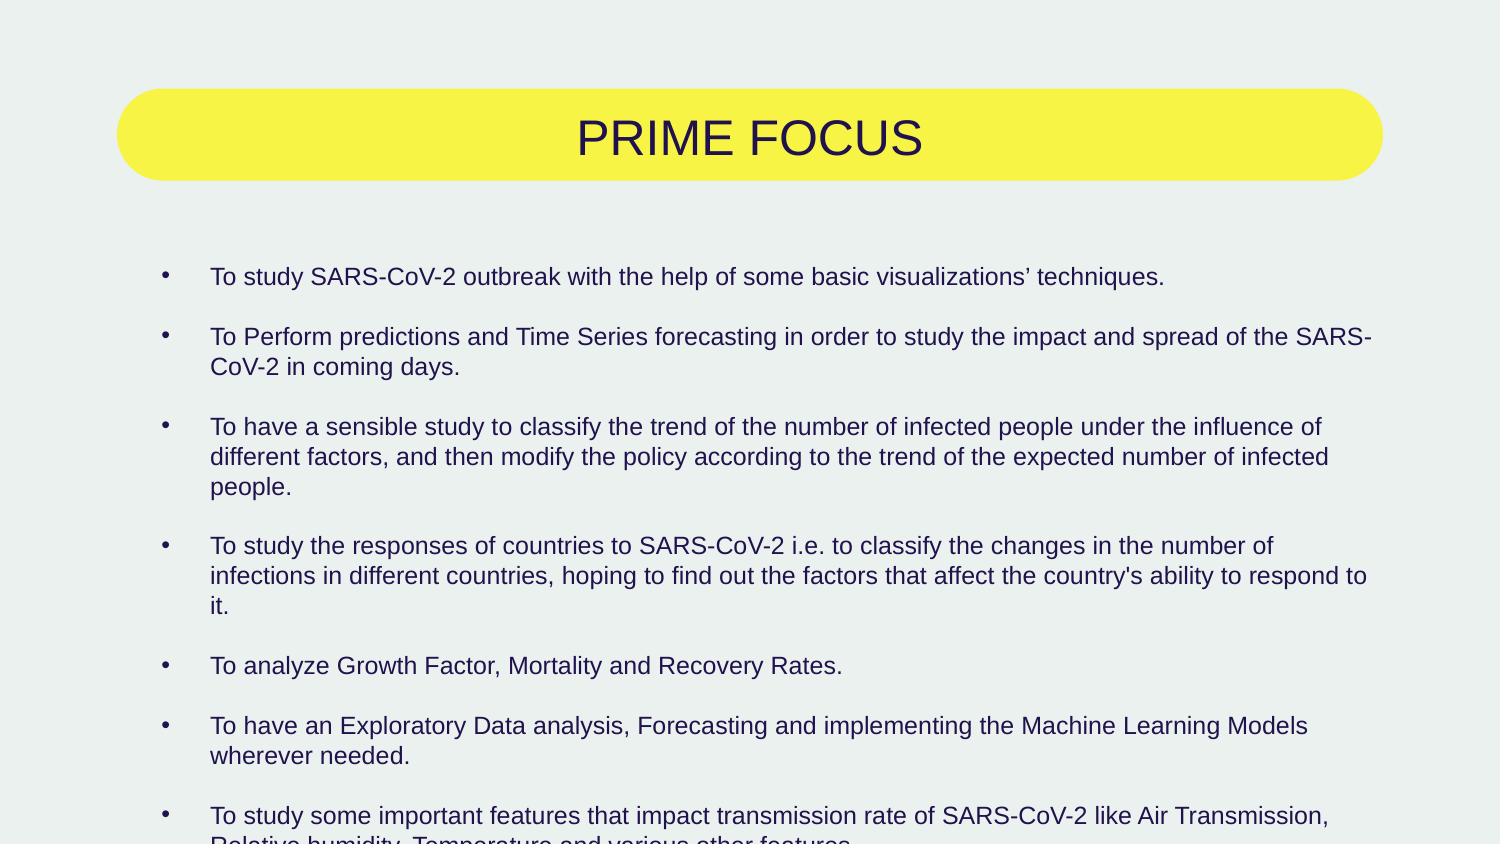

# PRIME FOCUS

To study SARS-CoV-2 outbreak with the help of some basic visualizations’ techniques.

To Perform predictions and Time Series forecasting in order to study the impact and spread of the SARS-CoV-2 in coming days.

To have a sensible study to classify the trend of the number of infected people under the influence of different factors, and then modify the policy according to the trend of the expected number of infected people.

To study the responses of countries to SARS-CoV-2 i.e. to classify the changes in the number of infections in different countries, hoping to find out the factors that affect the country's ability to respond to it.

To analyze Growth Factor, Mortality and Recovery Rates.

To have an Exploratory Data analysis, Forecasting and implementing the Machine Learning Models wherever needed.

To study some important features that impact transmission rate of SARS-CoV-2 like Air Transmission, Relative humidity, Temperature and various other features.